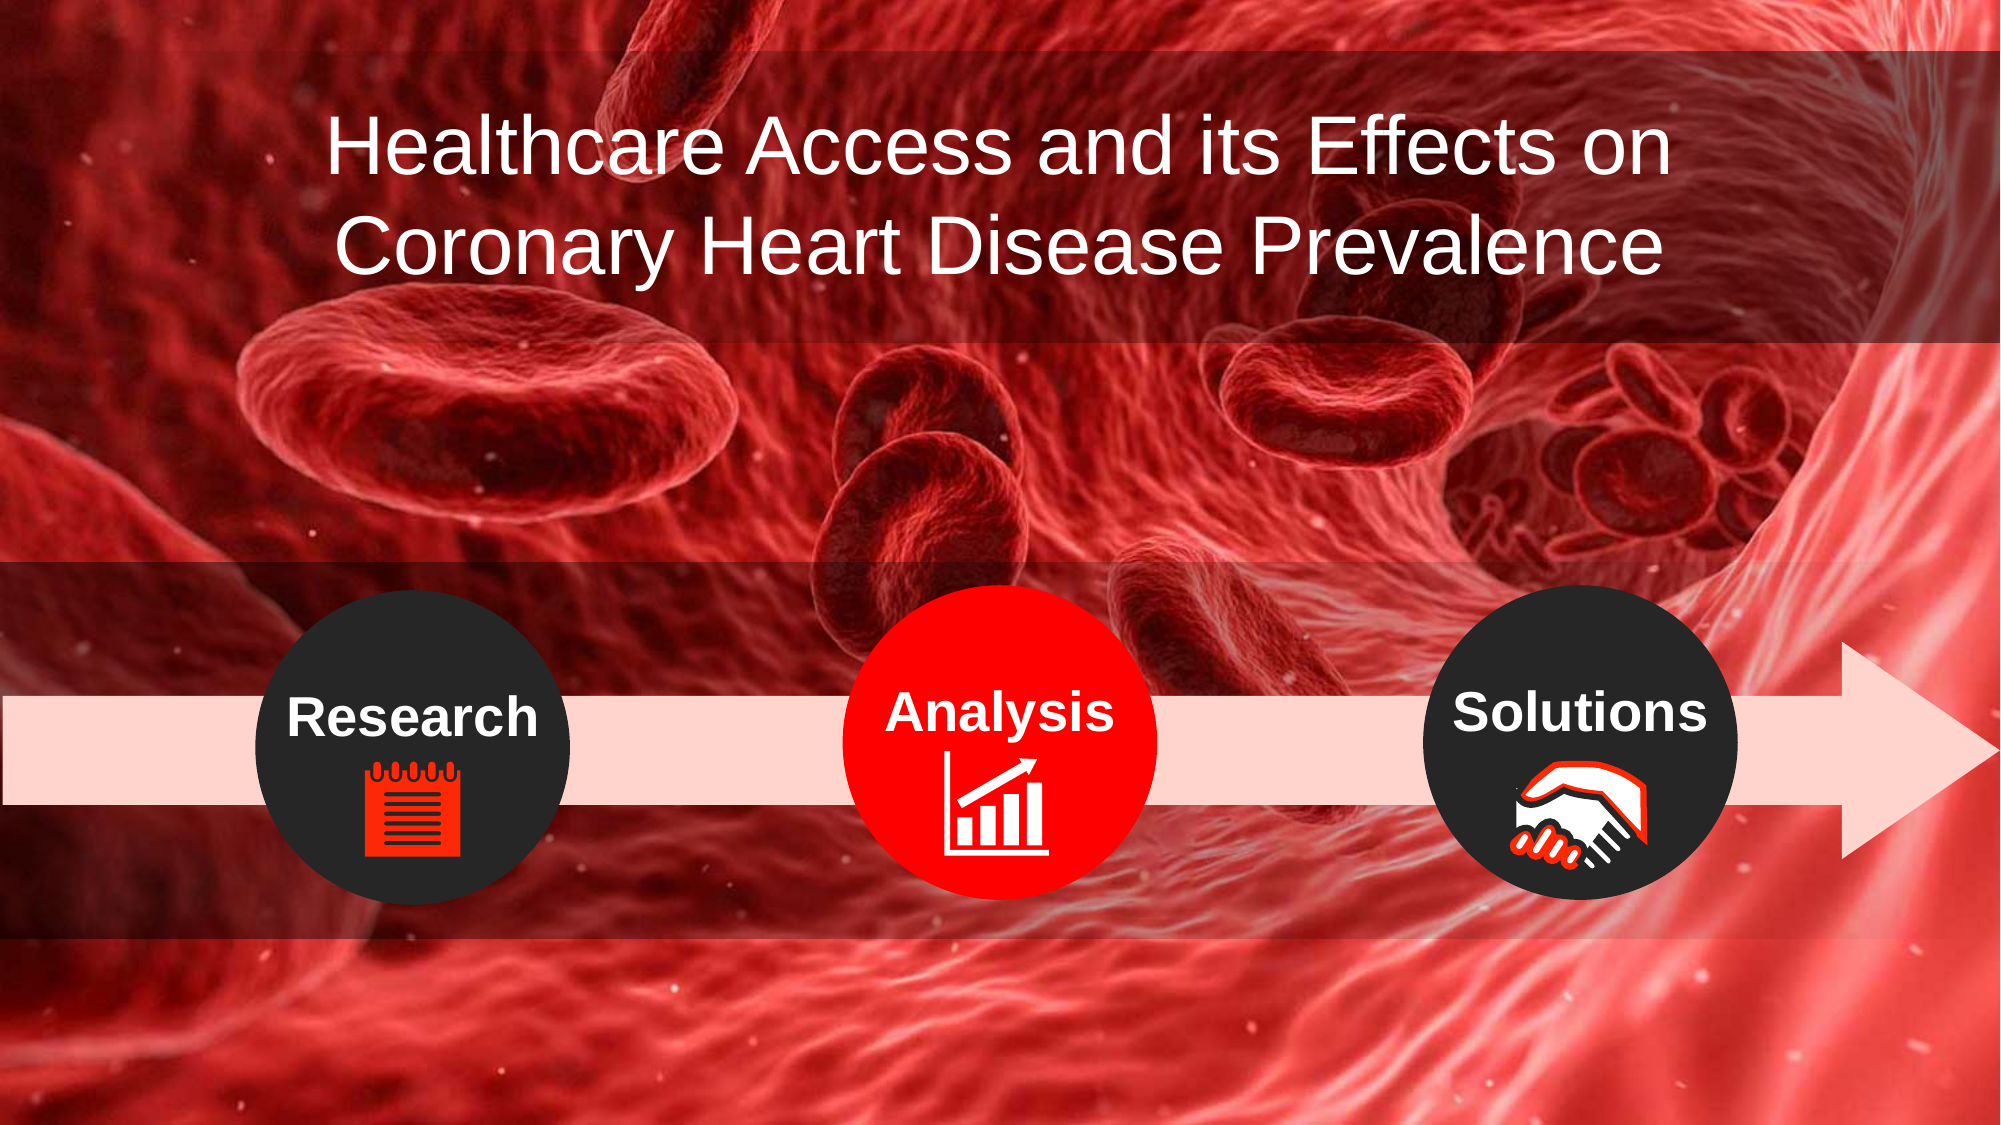

Healthcare Access and its Effects on
Coronary Heart Disease Prevalence

Analysis

Solutions

Research